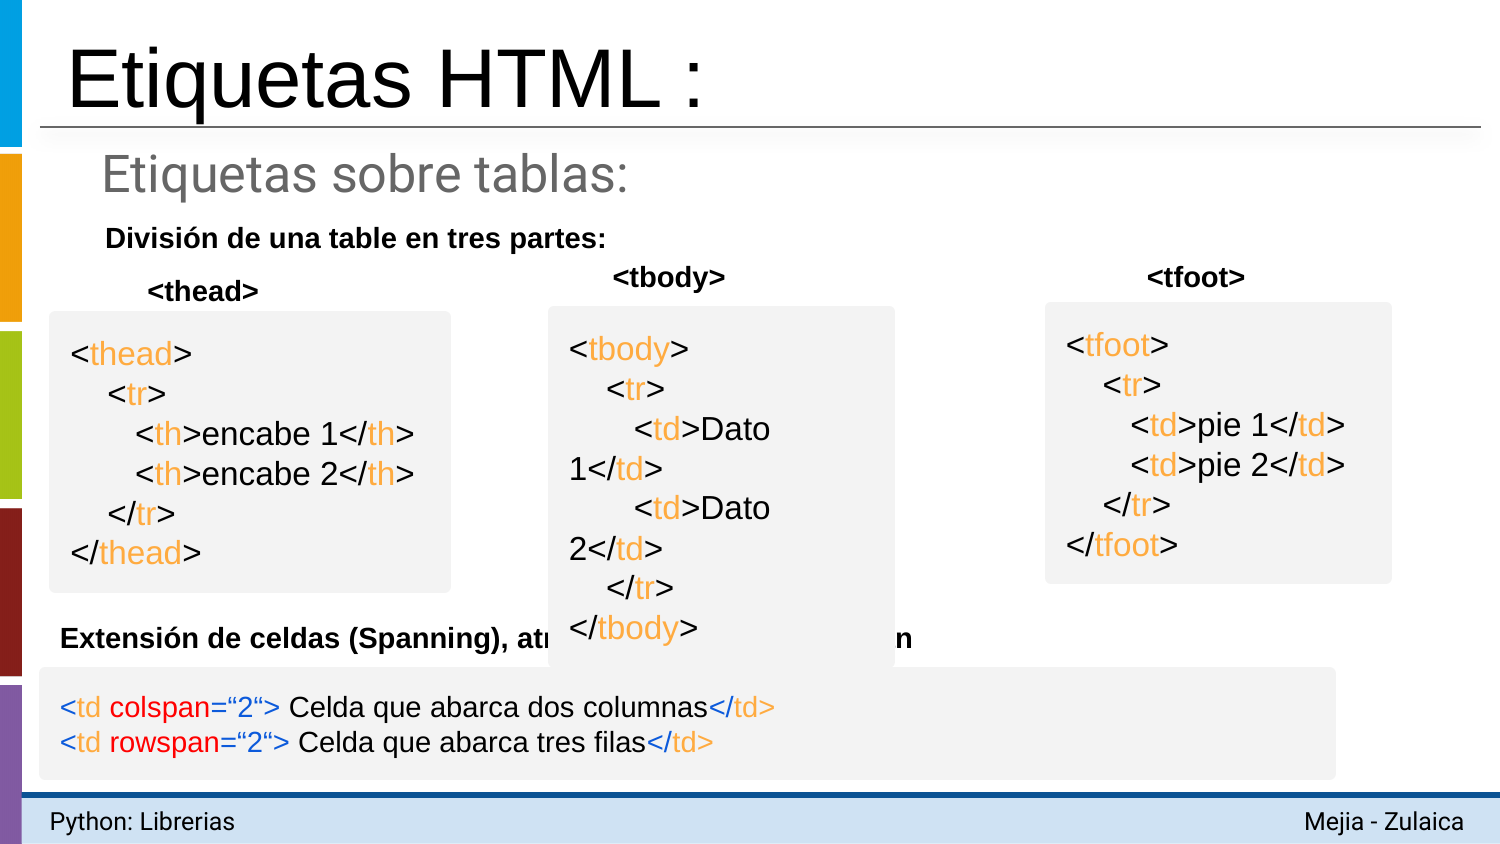

# Etiquetas HTML :
Etiquetas sobre tablas:
División de una table en tres partes:
 <tfoot>
<tbody>
<thead>
<tfoot>
    <tr>
       <td>pie 1</td>
       <td>pie 2</td>
    </tr>
</tfoot>
<tbody>
    <tr>
       <td>Dato 1</td>
       <td>Dato 2</td>
    </tr>
</tbody>
<thead>
    <tr>
       <th>encabe 1</th>
       <th>encabe 2</th>
    </tr>
</thead>
Extensión de celdas (Spanning), atributos colspan y rowspan
<td colspan=“2“> Celda que abarca dos columnas</td>
<td rowspan=“2“> Celda que abarca tres filas</td>
Python: Librerias